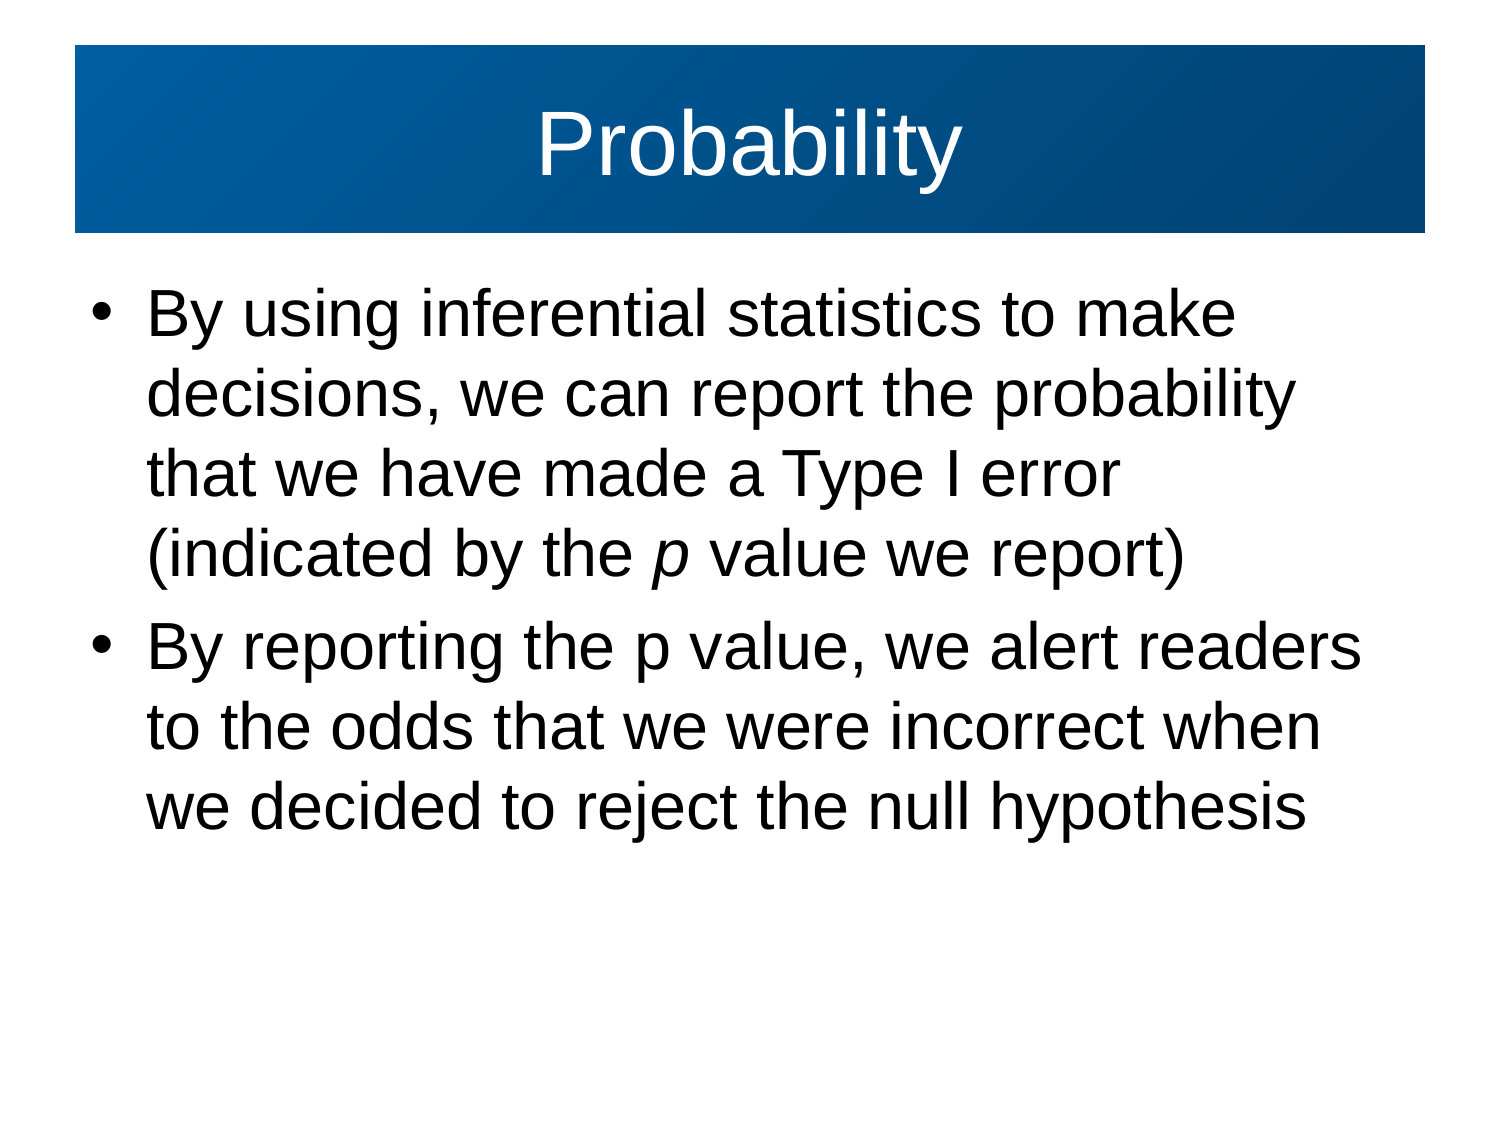

# Probability
By using inferential statistics to make decisions, we can report the probability that we have made a Type I error (indicated by the p value we report)
By reporting the p value, we alert readers to the odds that we were incorrect when we decided to reject the null hypothesis